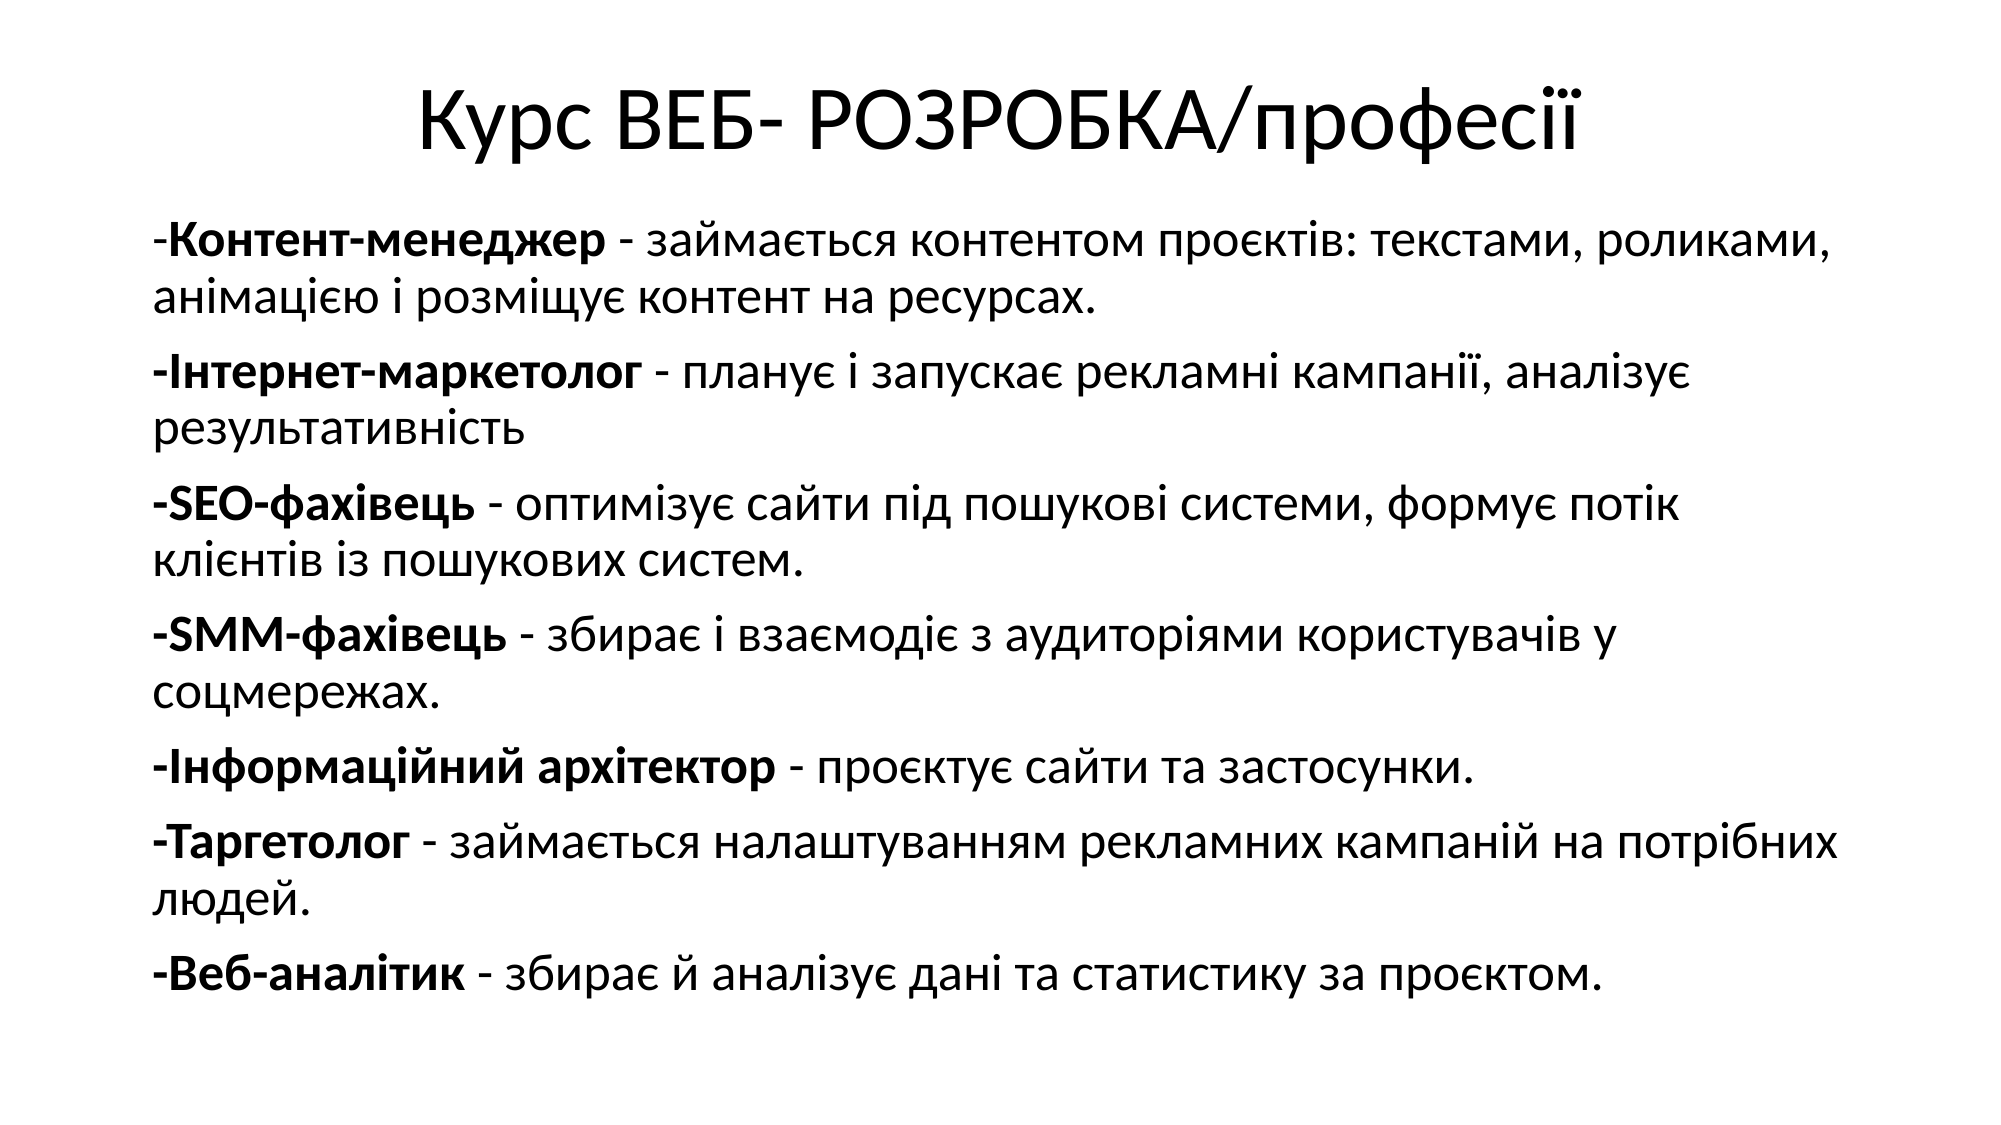

# Курс ВЕБ- РОЗРОБКА/професії
-Контент-менеджер - займається контентом проєктів: текстами, роликами, анімацією і розміщує контент на ресурсах.
-Інтернет-маркетолог - планує і запускає рекламні кампанії, аналізує результативність
-SEO-фахівець - оптимізує сайти під пошукові системи, формує потік клієнтів із пошукових систем.
-SMM-фахівець - збирає і взаємодіє з аудиторіями користувачів у соцмережах.
-Інформаційний архітектор - проєктує сайти та застосунки.
-Таргетолог - займається налаштуванням рекламних кампаній на потрібних людей.
-Веб-аналітик - збирає й аналізує дані та статистику за проєктом.